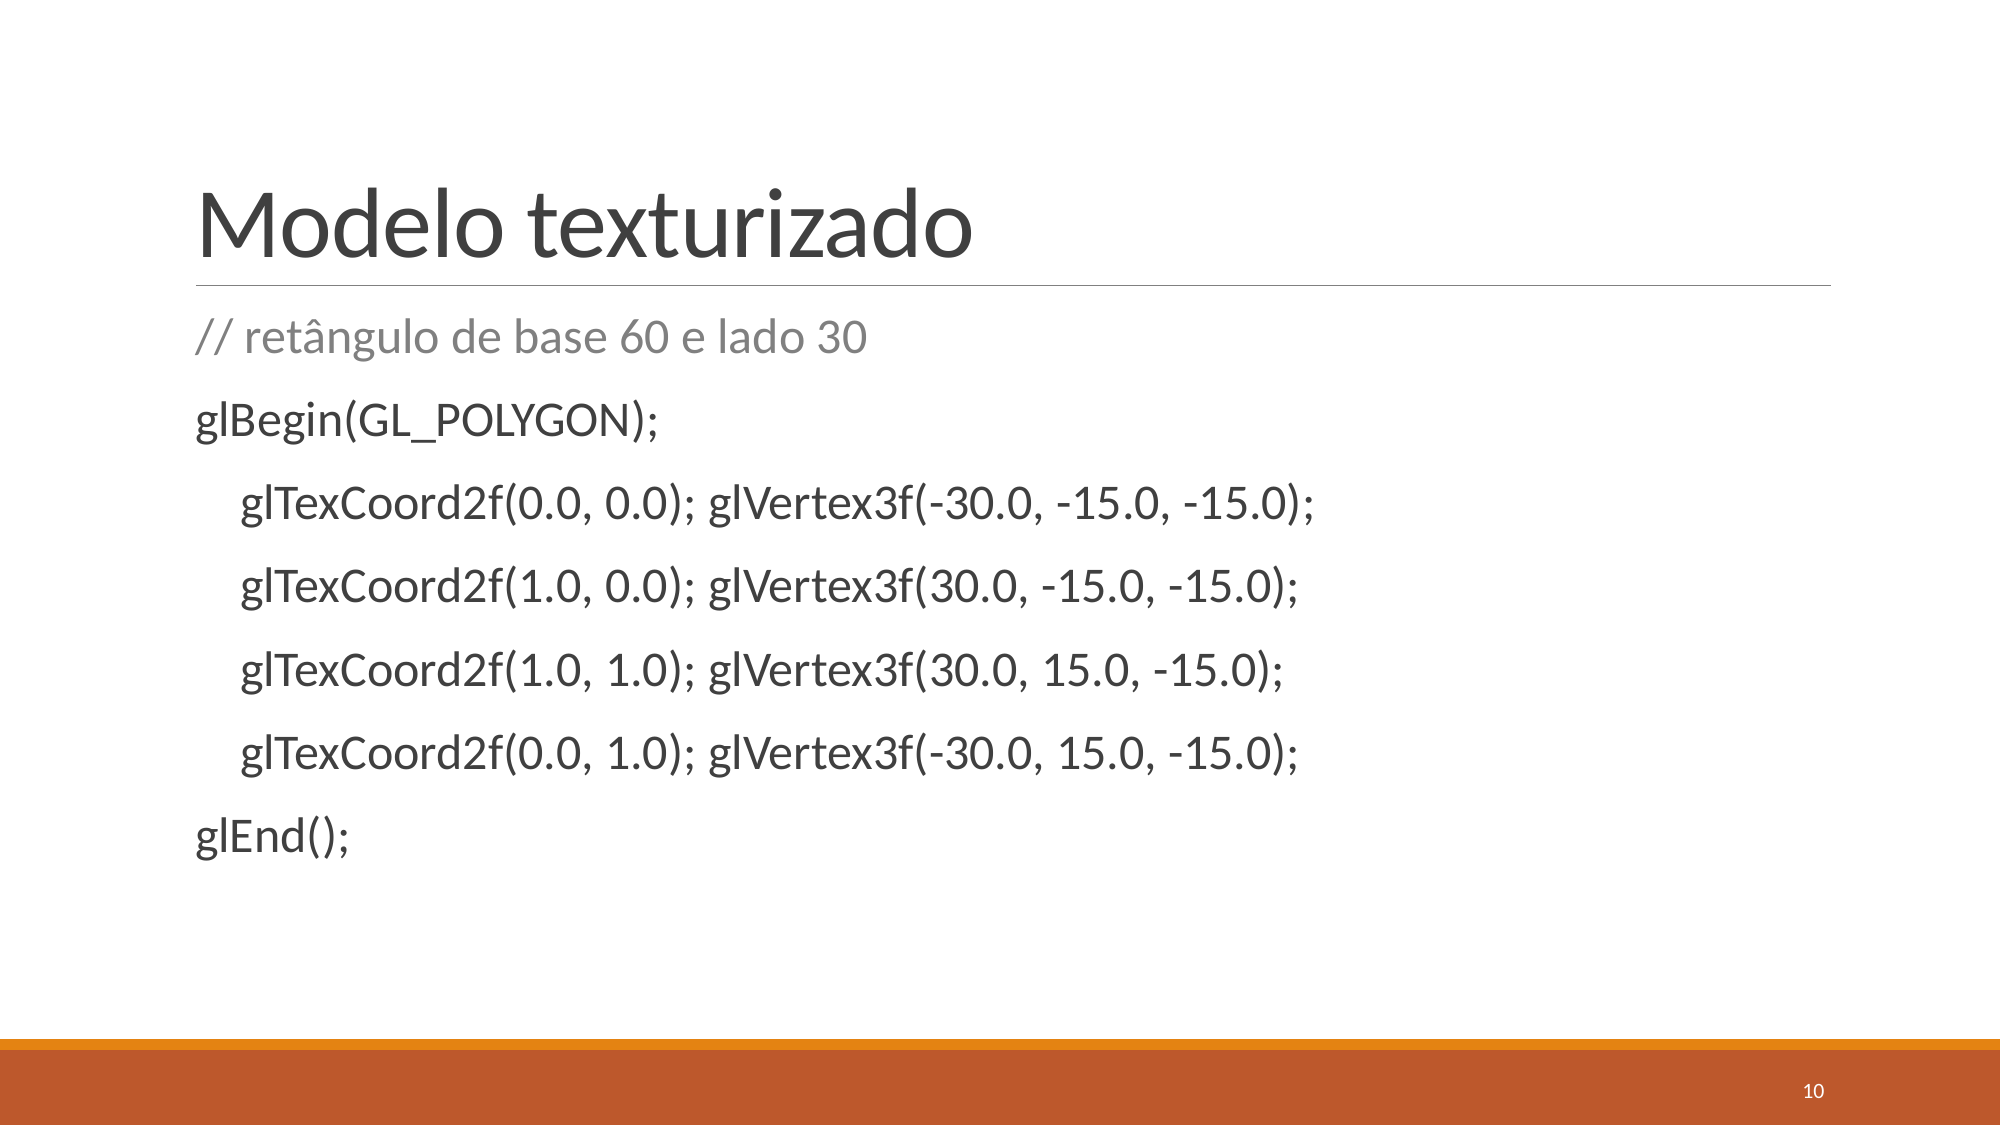

# Modelo texturizado
// retângulo de base 60 e lado 30
glBegin(GL_POLYGON);
    glTexCoord2f(0.0, 0.0); glVertex3f(-30.0, -15.0, -15.0);
    glTexCoord2f(1.0, 0.0); glVertex3f(30.0, -15.0, -15.0);
    glTexCoord2f(1.0, 1.0); glVertex3f(30.0, 15.0, -15.0);
    glTexCoord2f(0.0, 1.0); glVertex3f(-30.0, 15.0, -15.0);
glEnd();
10